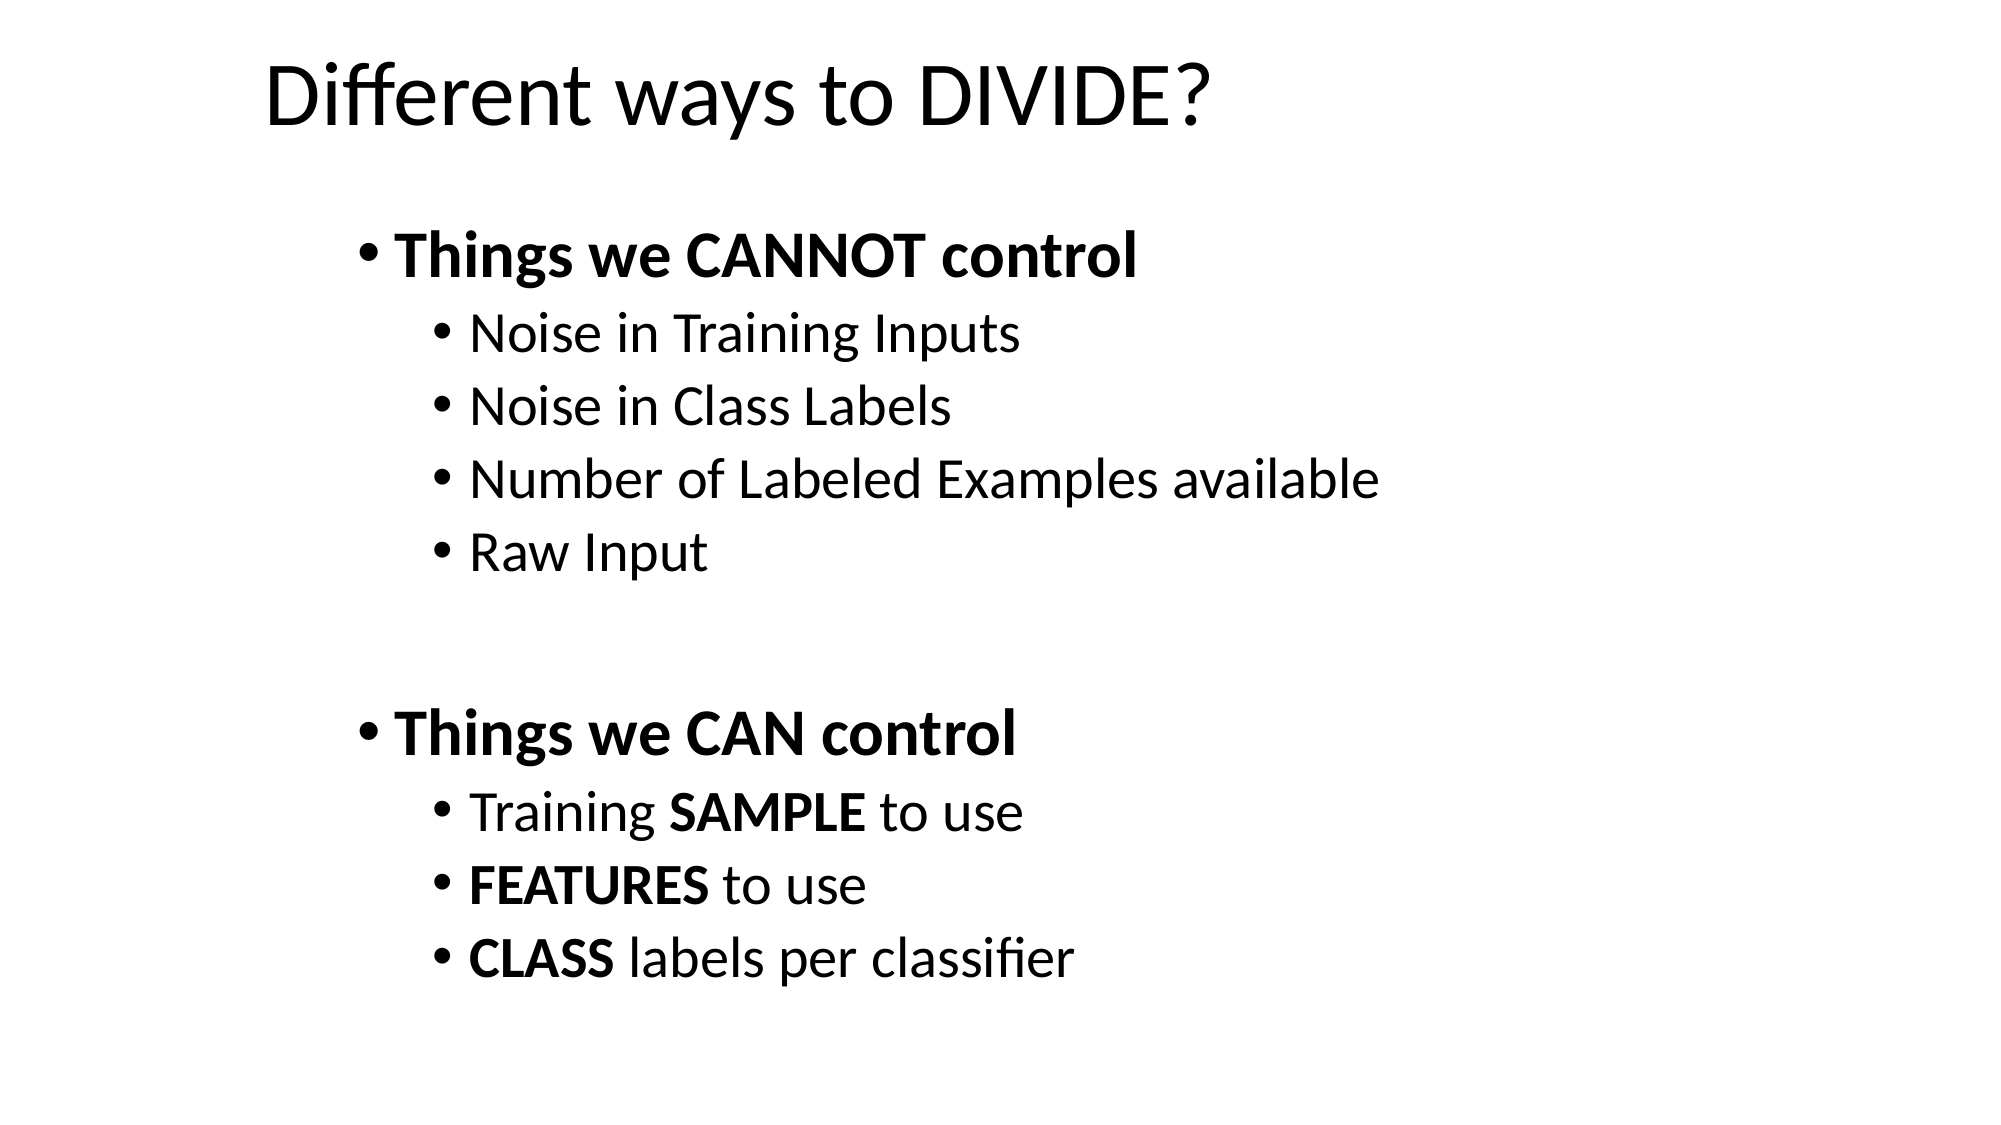

# Different ways to DIVIDE?
Things we CANNOT control
Noise in Training Inputs
Noise in Class Labels
Number of Labeled Examples available
Raw Input

Things we CAN control
Training SAMPLE to use
FEATURES to use
CLASS labels per classifier